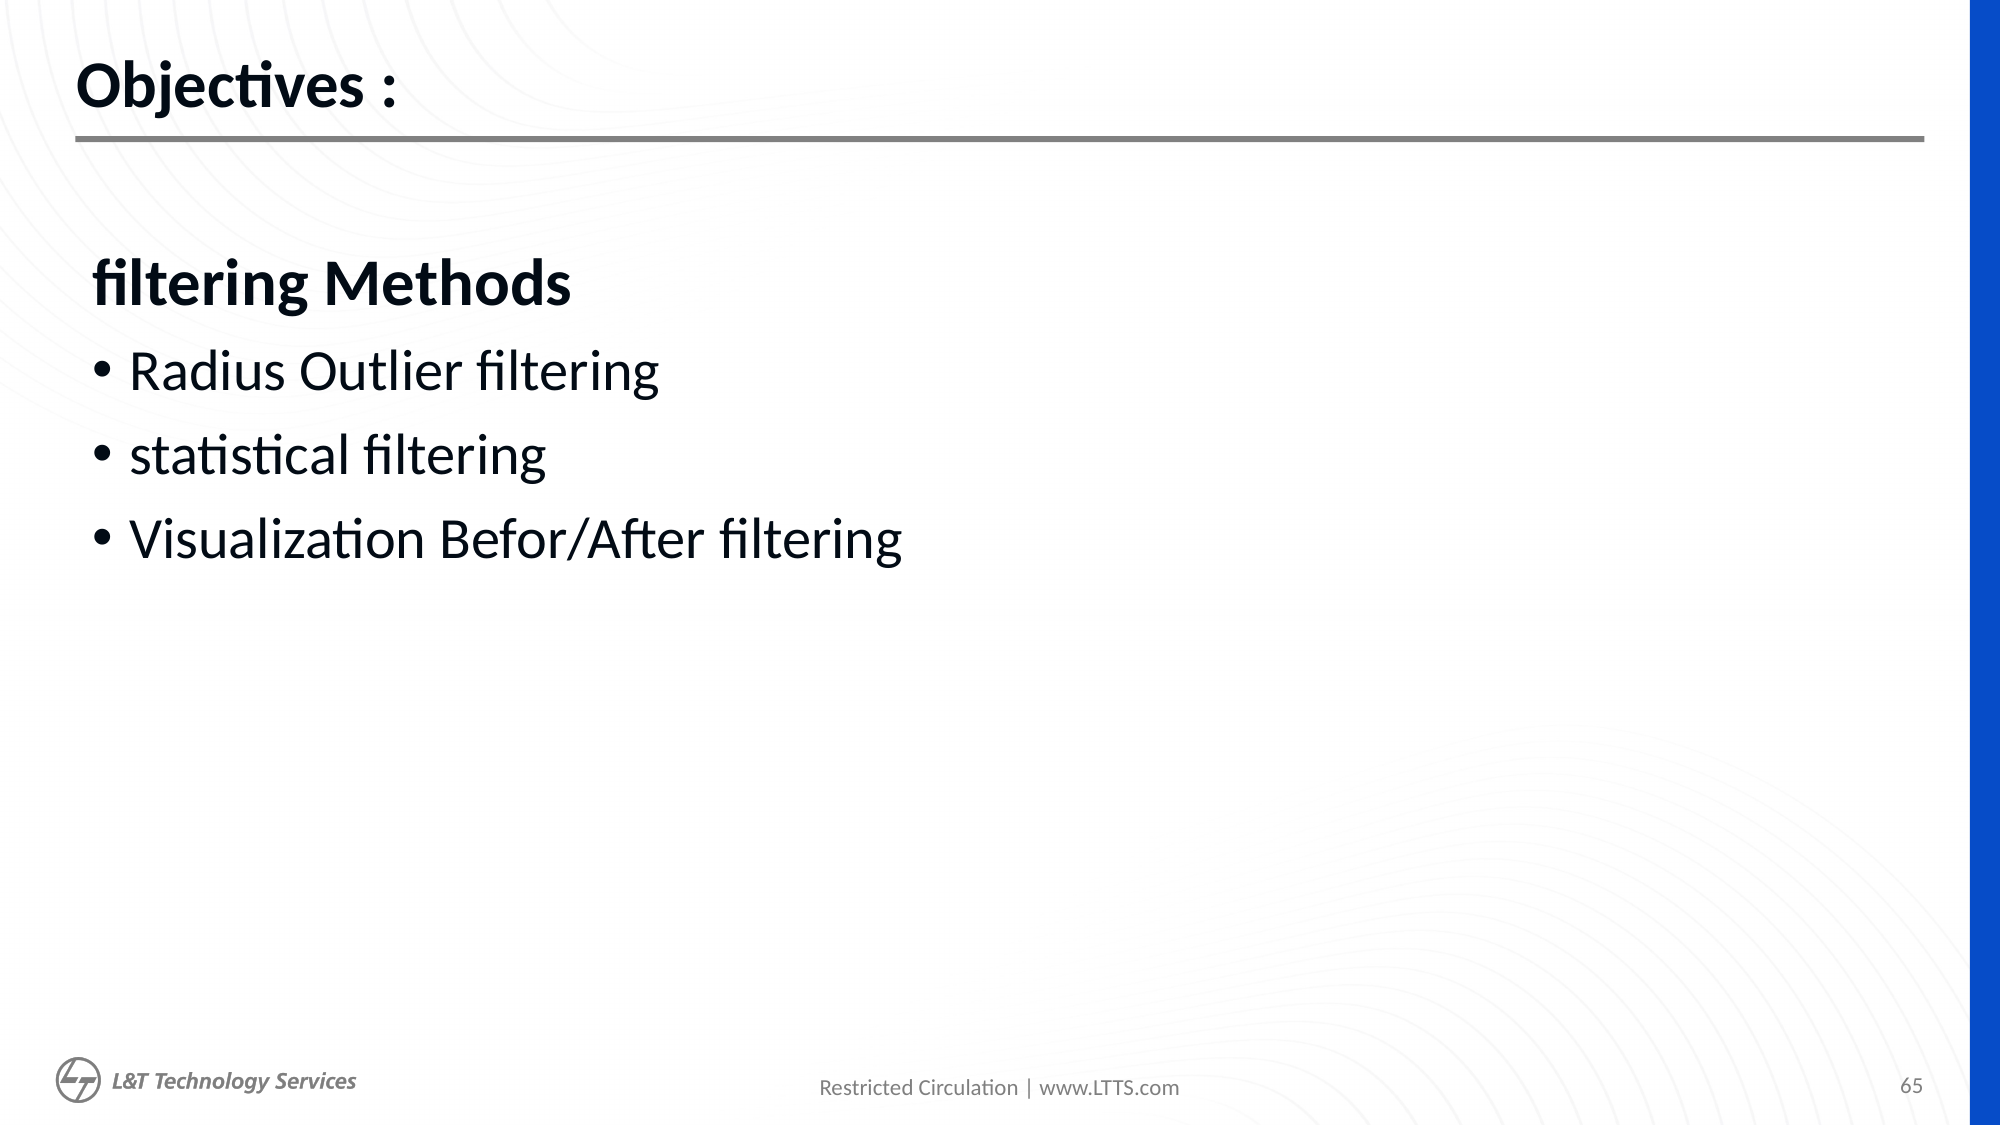

# Objectives :

filtering Methods
Radius Outlier filtering
statistical filtering
Visualization Befor/After filtering